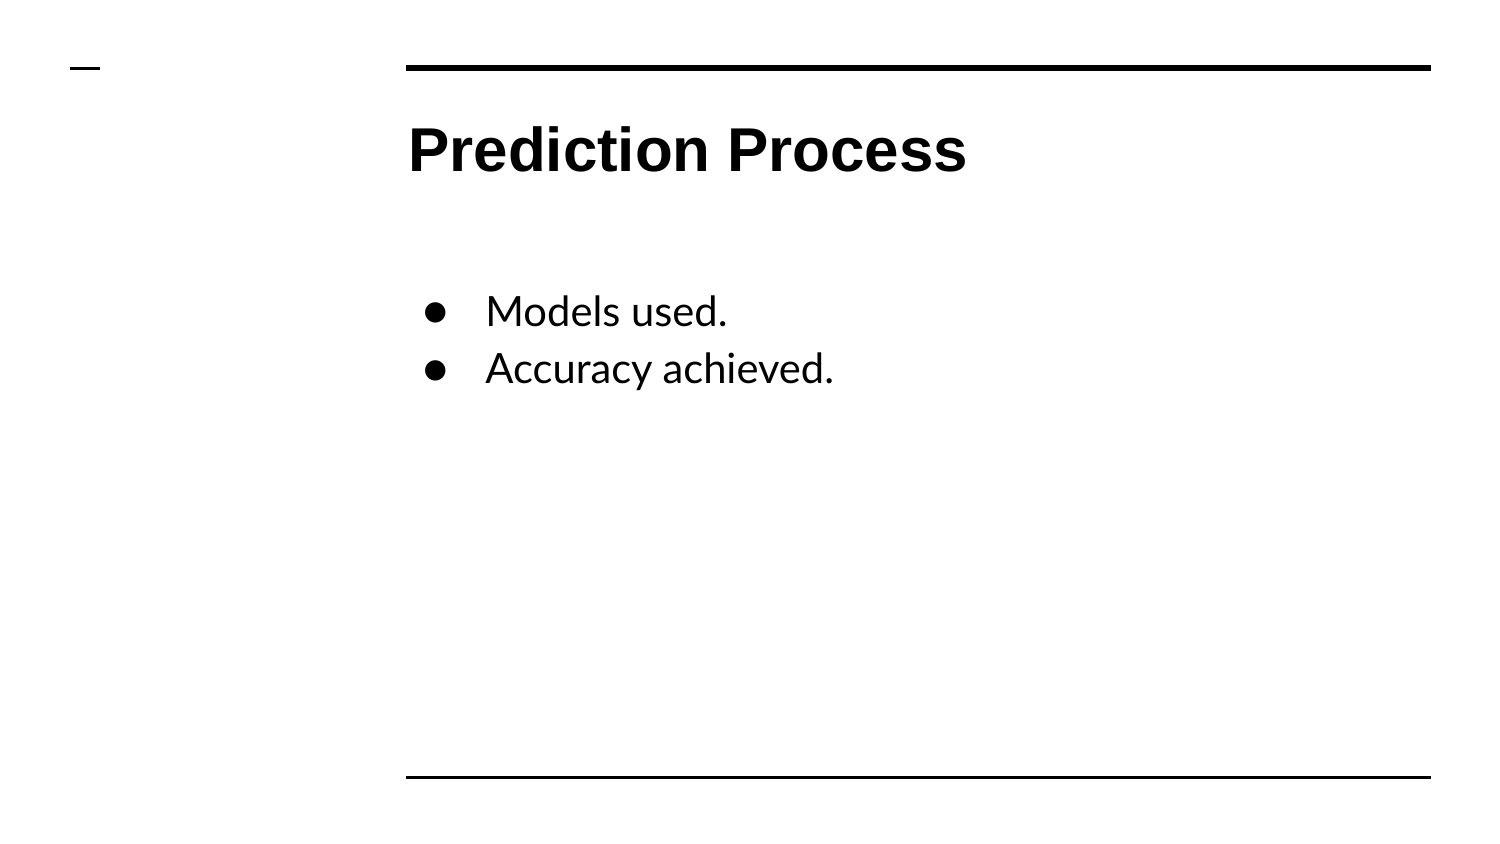

# Prediction Process
Models used.
Accuracy achieved.